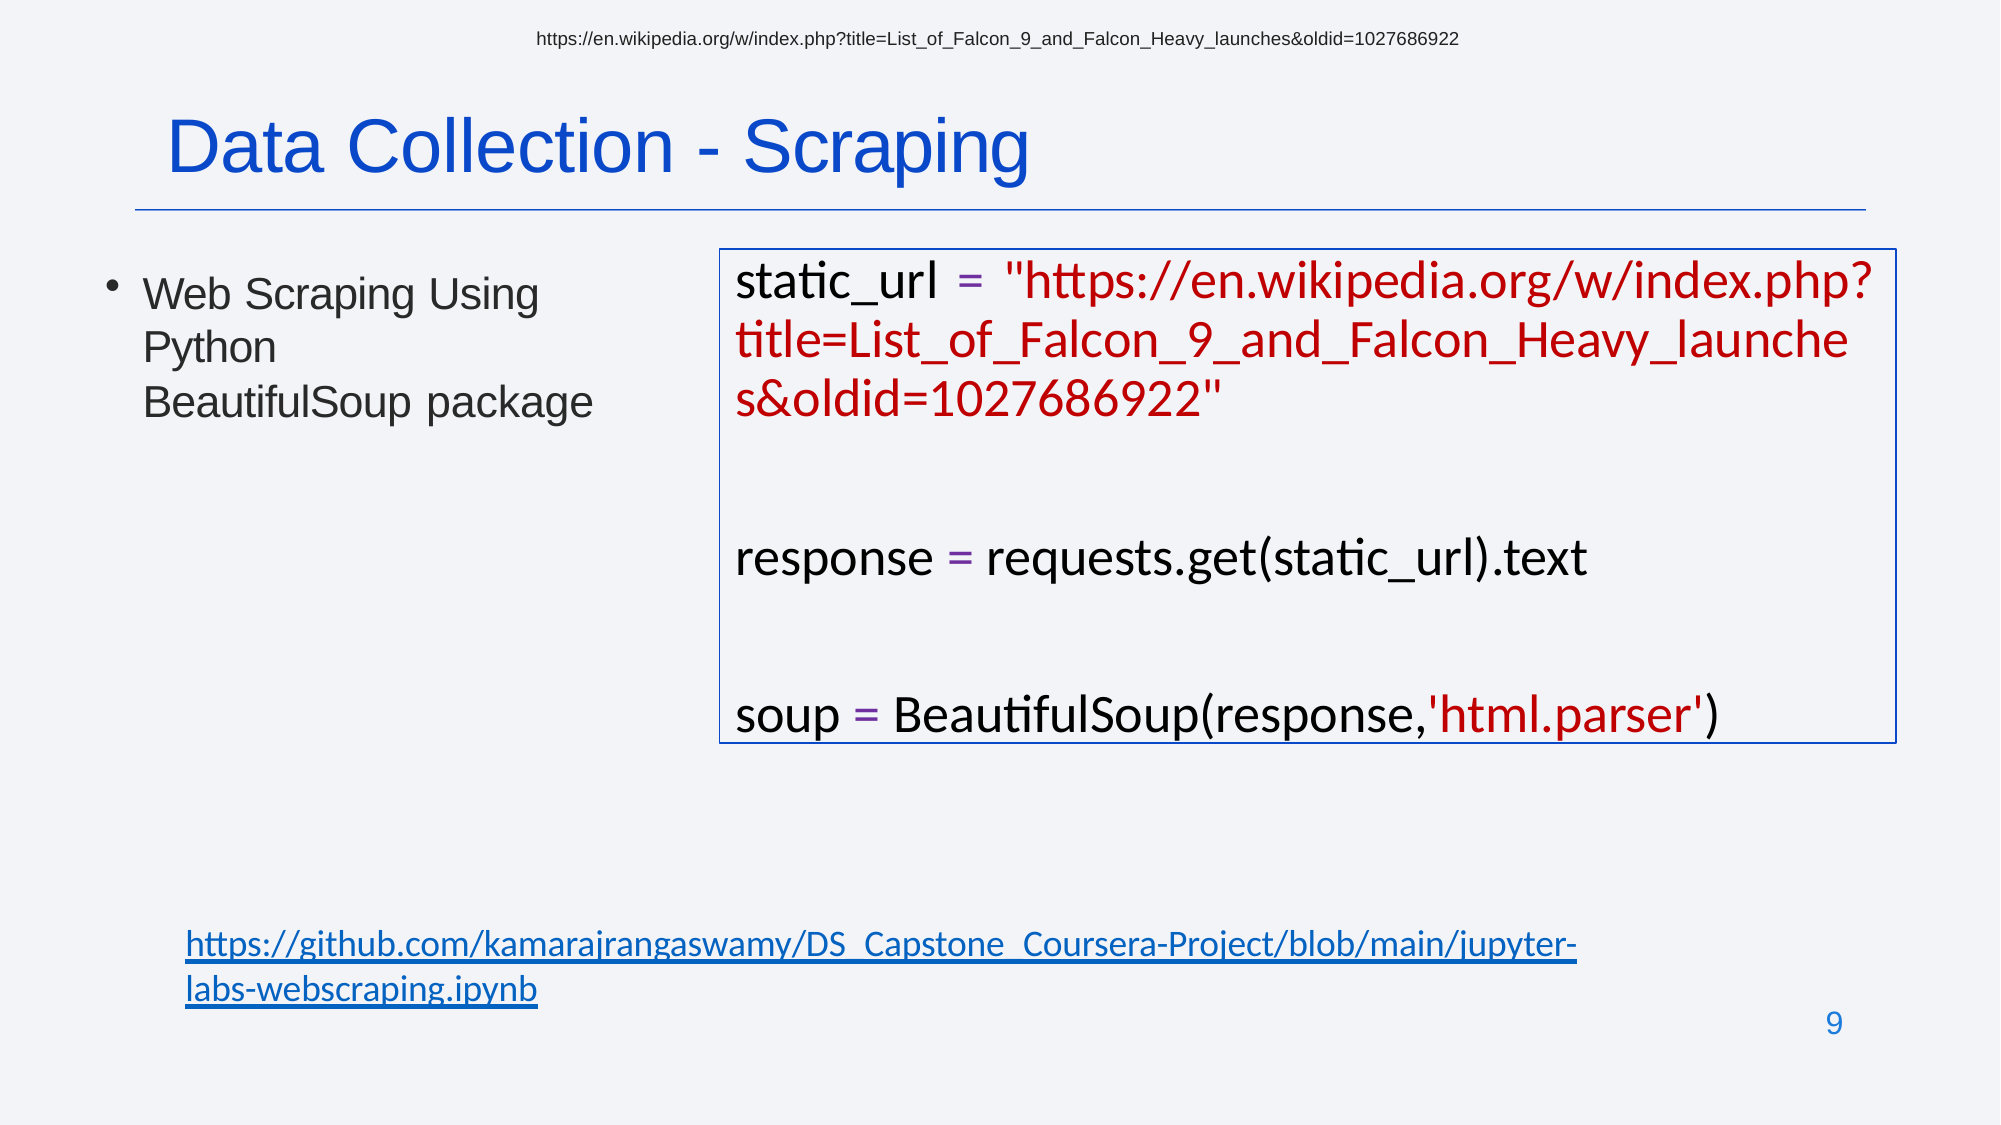

https://en.wikipedia.org/w/index.php?title=List_of_Falcon_9_and_Falcon_Heavy_launches&oldid=1027686922
# Data Collection - Scraping
static_url = "https://en.wikipedia.org/w/index.php? title=List_of_Falcon_9_and_Falcon_Heavy_launche s&oldid=1027686922"

response = requests.get(static_url).text

soup = BeautifulSoup(response,'html.parser')
Web Scraping Using Python
BeautifulSoup package
https://github.com/kamarajrangaswamy/DS_Capstone_Coursera-Project/blob/main/jupyter-labs-webscraping.ipynb
9